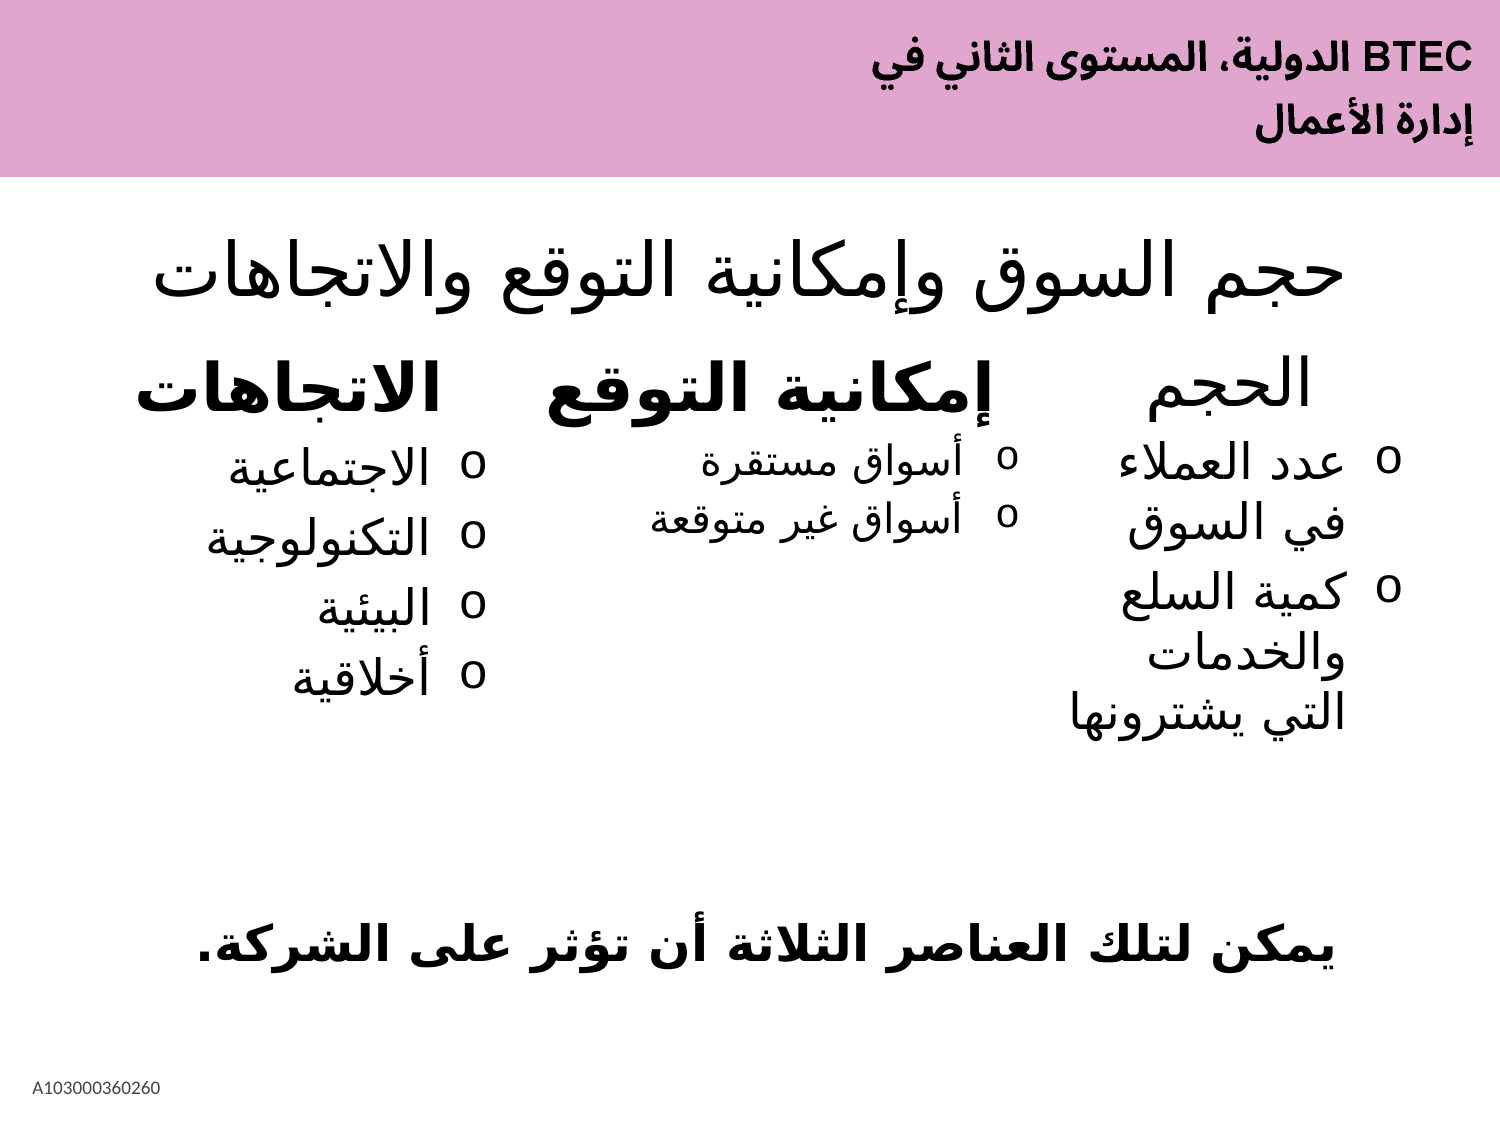

# حجم السوق وإمكانية التوقع والاتجاهات
الحجم
عدد العملاء في السوق
كمية السلع والخدمات التي يشترونها

الاتجاهات
الاجتماعية
التكنولوجية
البيئية
أخلاقية

إمكانية التوقع
أسواق مستقرة
أسواق غير متوقعة

يمكن لتلك العناصر الثلاثة أن تؤثر على الشركة.
A103000360260